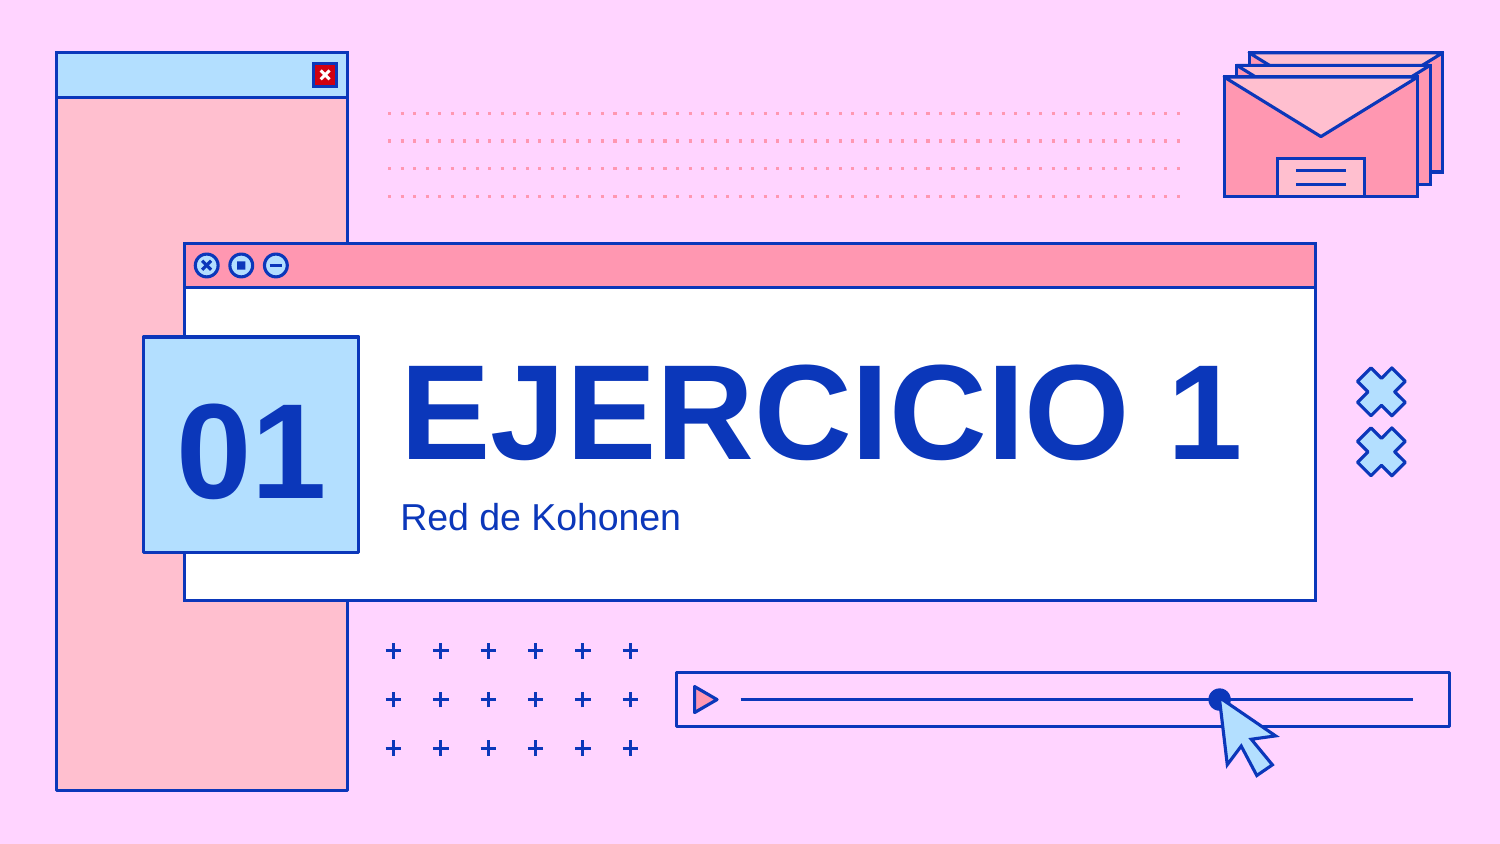

# EJERCICIO 1

01
Red de Kohonen